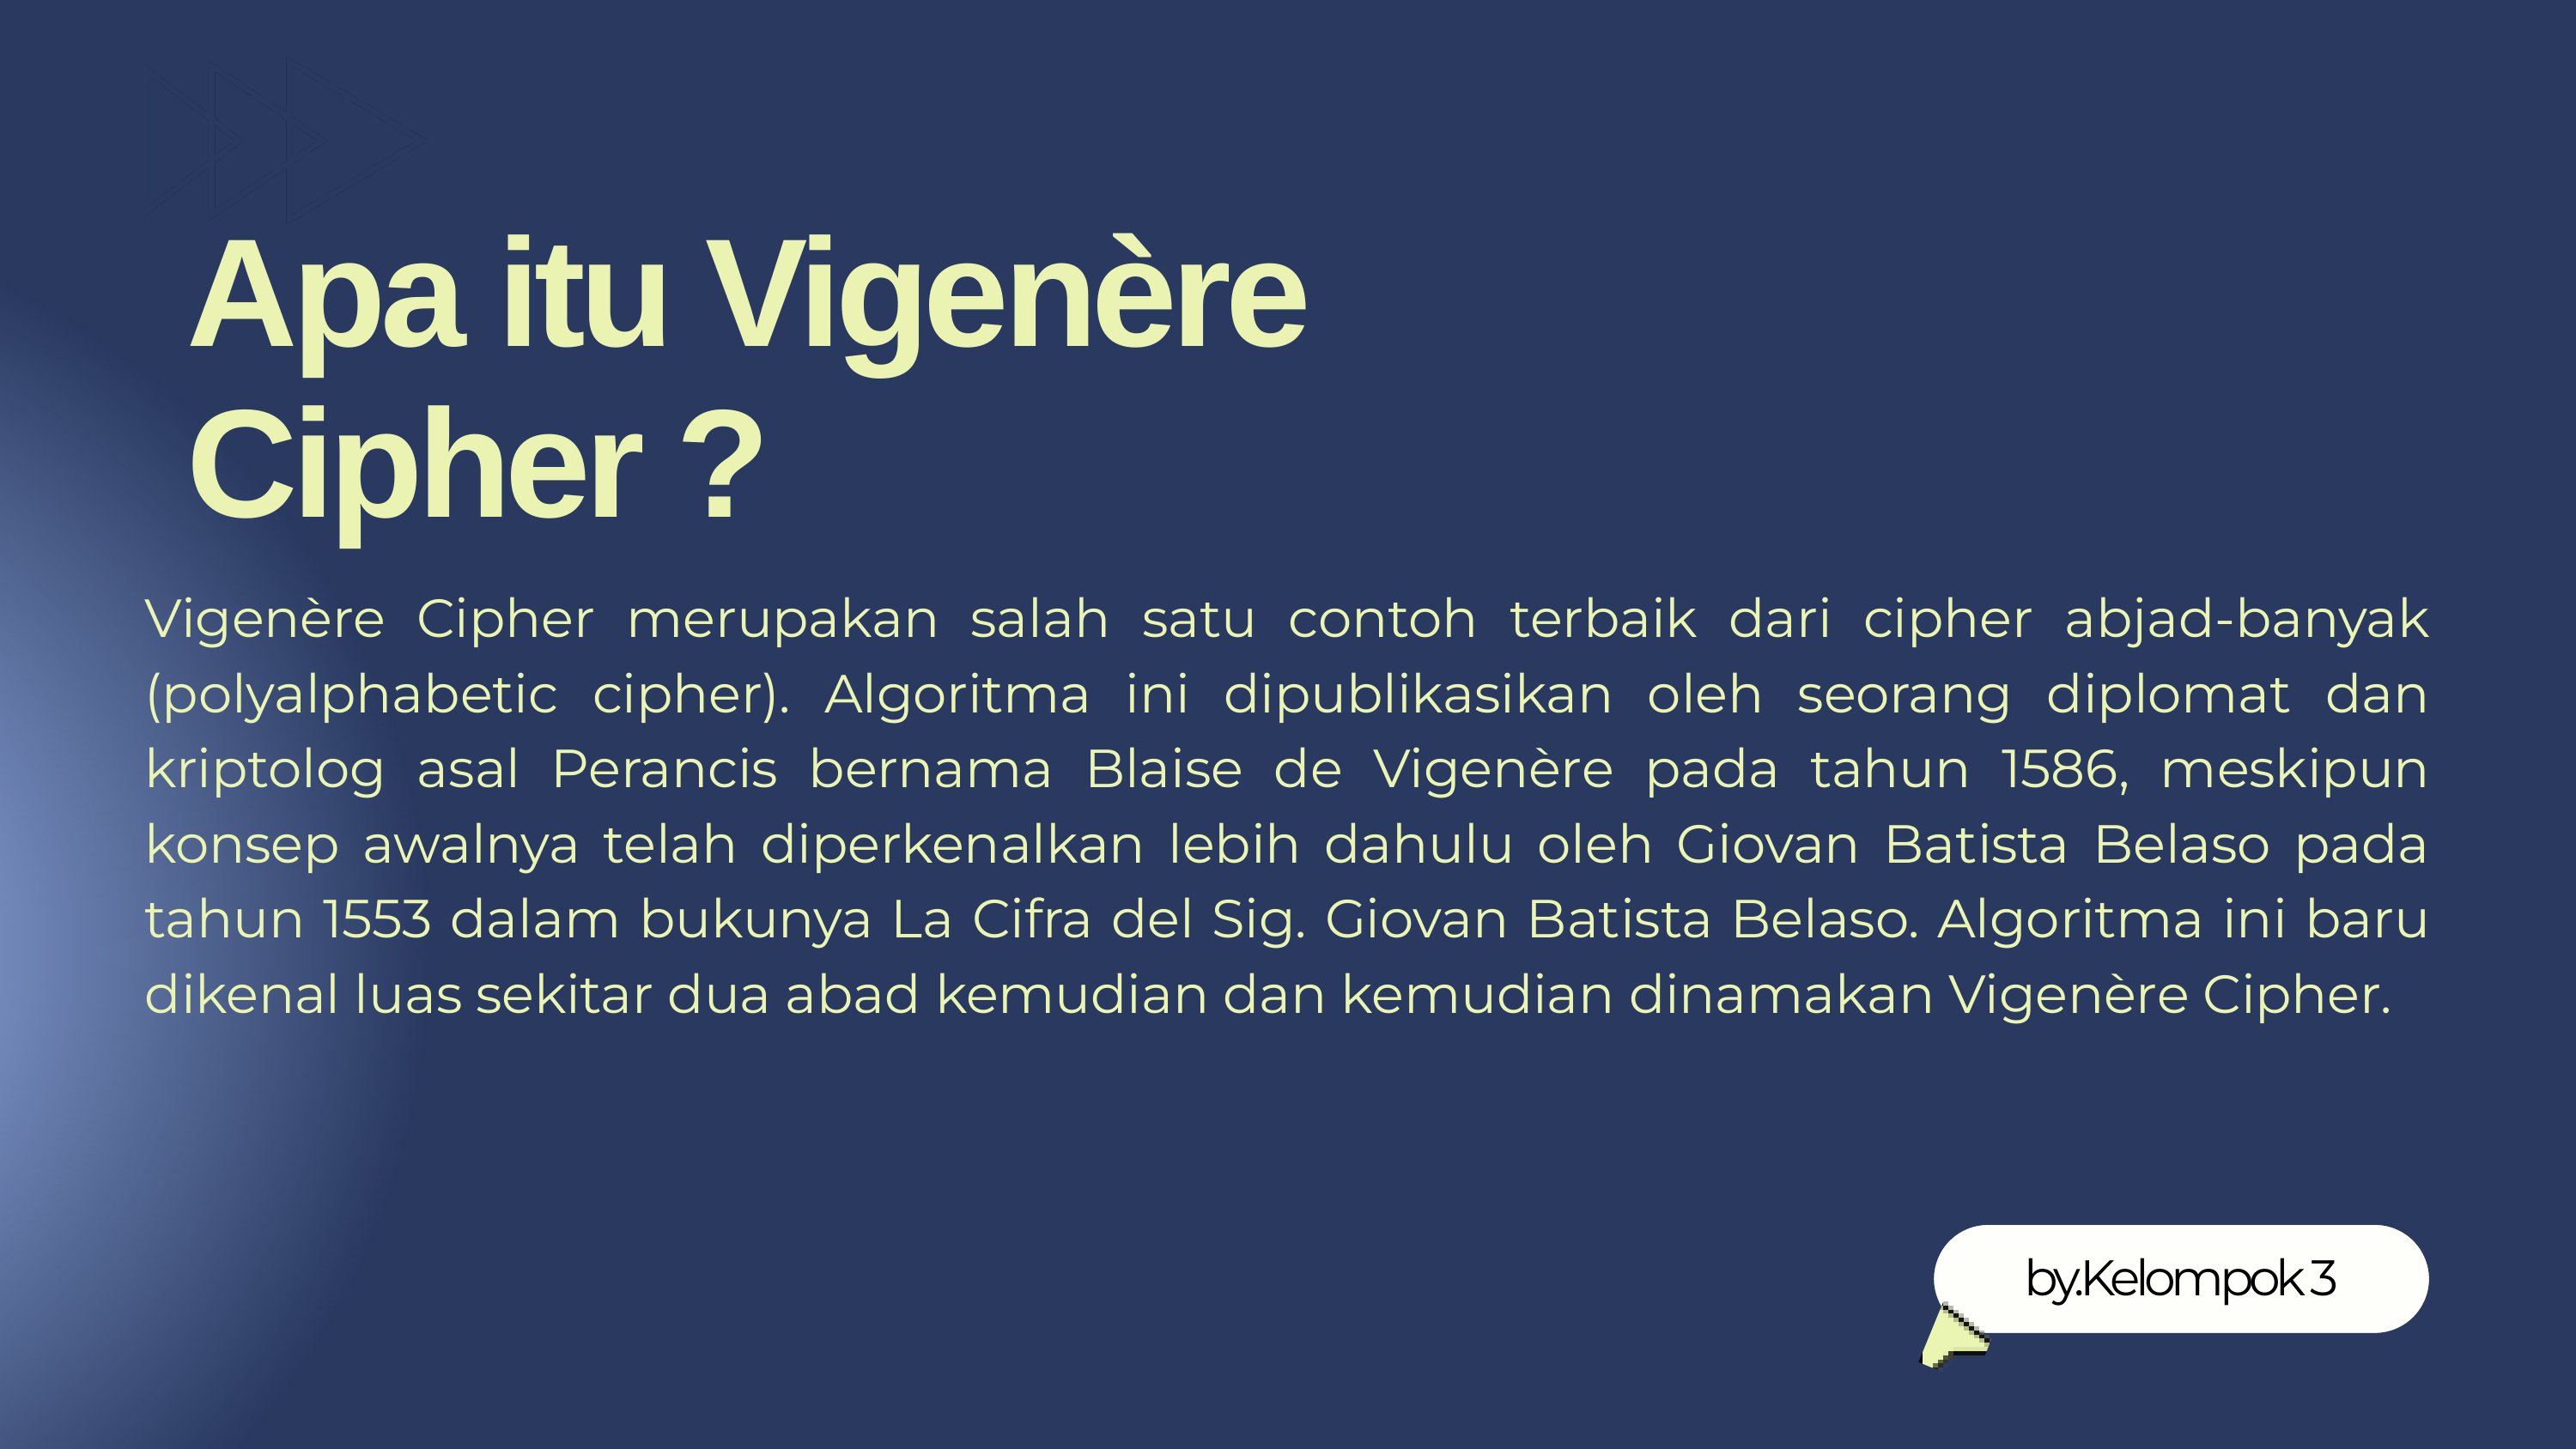

Apa itu Vigenère Cipher ?
Vigenère Cipher merupakan salah satu contoh terbaik dari cipher abjad-banyak (polyalphabetic cipher). Algoritma ini dipublikasikan oleh seorang diplomat dan kriptolog asal Perancis bernama Blaise de Vigenère pada tahun 1586, meskipun konsep awalnya telah diperkenalkan lebih dahulu oleh Giovan Batista Belaso pada tahun 1553 dalam bukunya La Cifra del Sig. Giovan Batista Belaso. Algoritma ini baru dikenal luas sekitar dua abad kemudian dan kemudian dinamakan Vigenère Cipher.

by.Kelompok 3